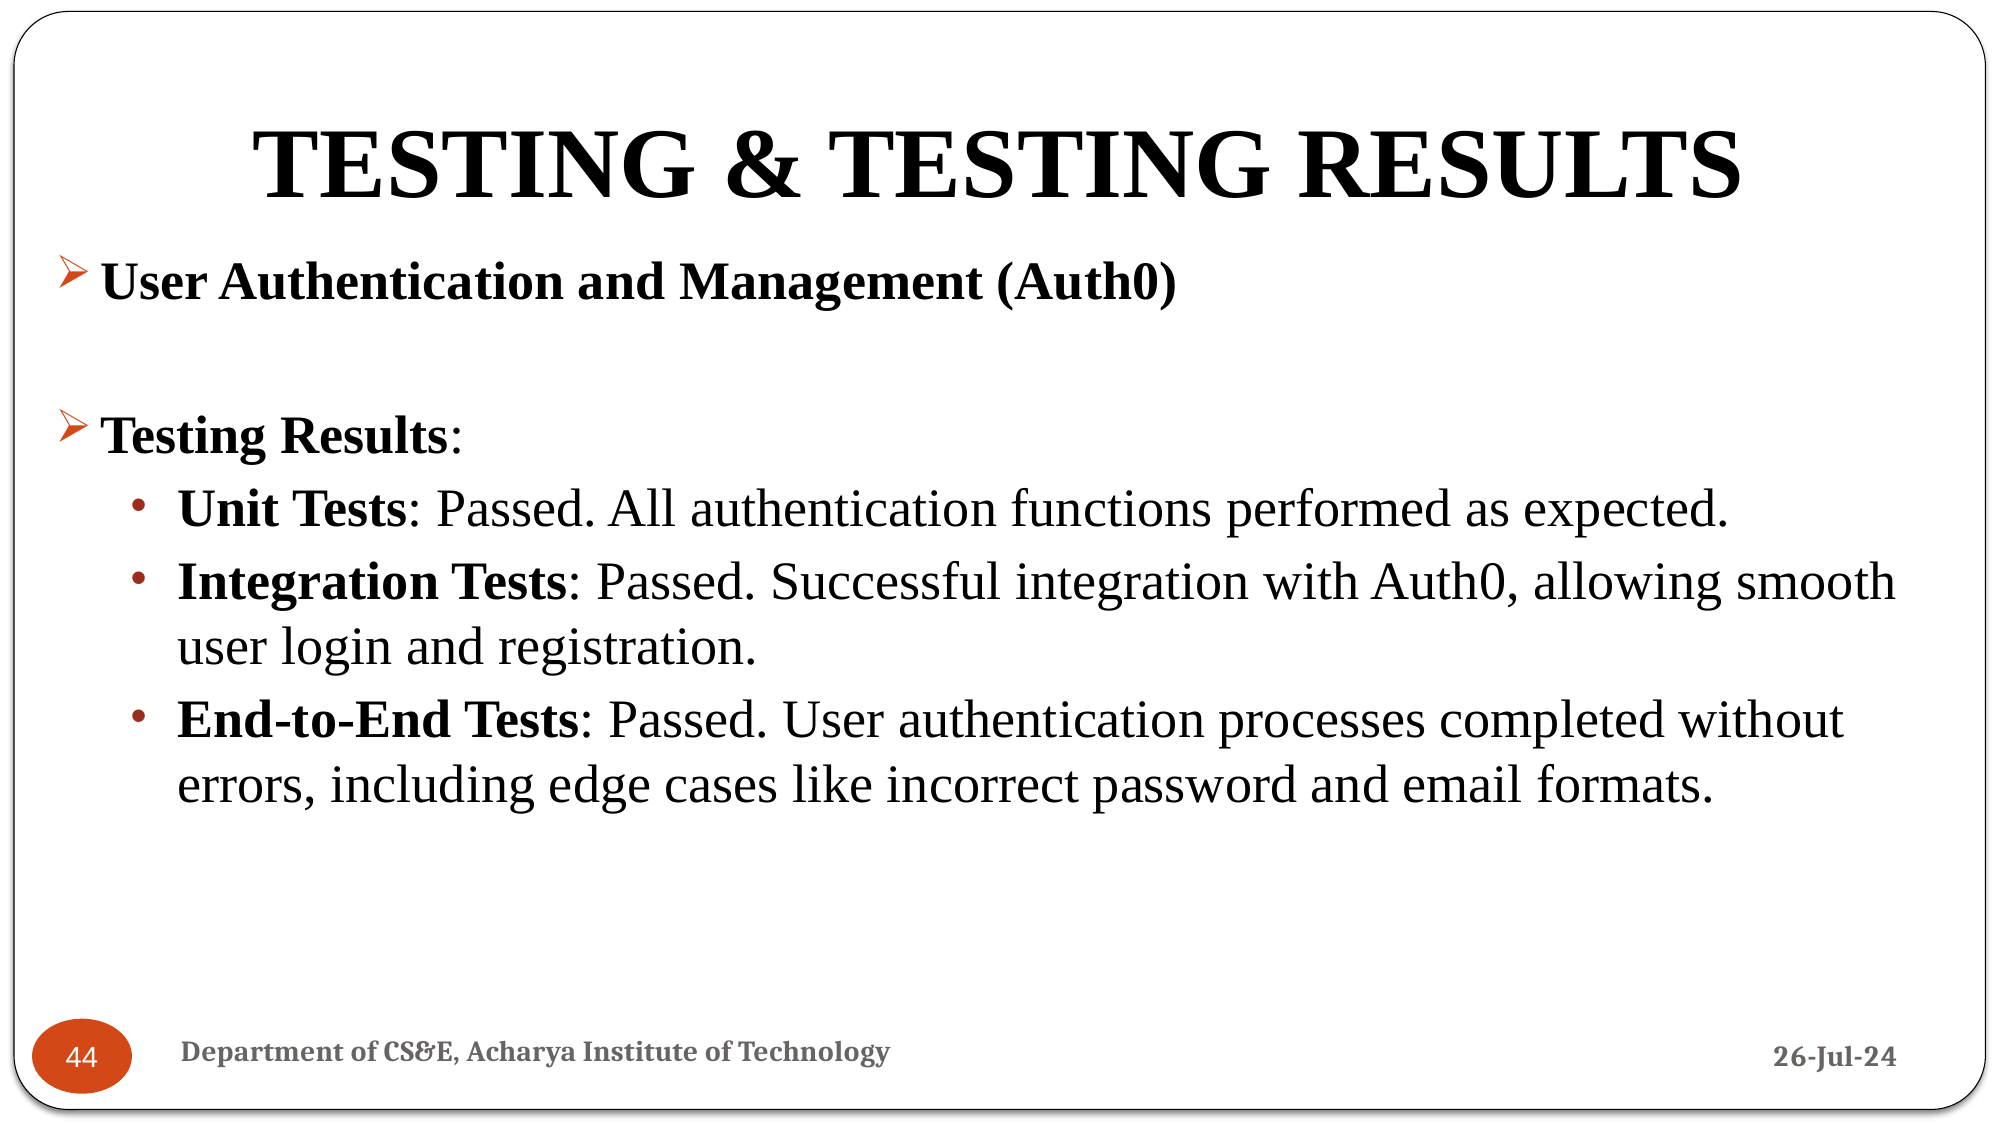

# TESTING & TESTING RESULTS
User Authentication and Management (Auth0)

Testing Results:
Unit Tests: Passed. All authentication functions performed as expected.
Integration Tests: Passed. Successful integration with Auth0, allowing smooth user login and registration.
End-to-End Tests: Passed. User authentication processes completed without errors, including edge cases like incorrect password and email formats.

Department of CS&E, Acharya Institute of Technology
26-Jul-24
44